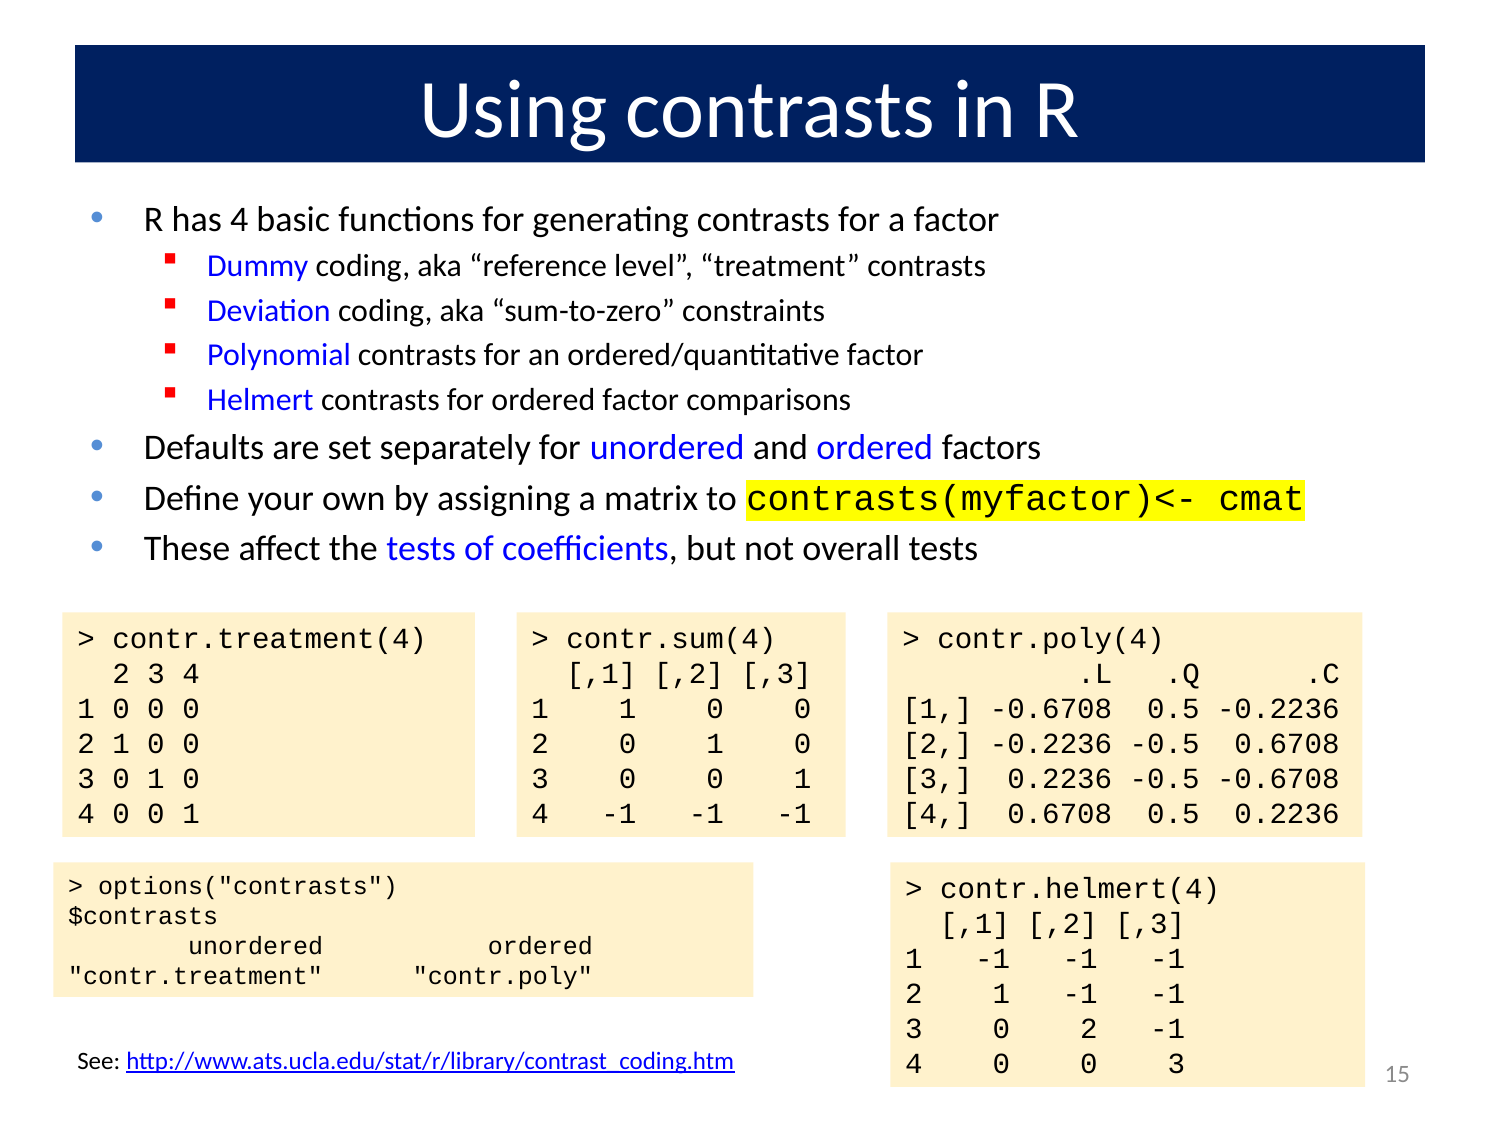

# Using contrasts in R
R has 4 basic functions for generating contrasts for a factor
Dummy coding, aka “reference level”, “treatment” contrasts
Deviation coding, aka “sum-to-zero” constraints
Polynomial contrasts for an ordered/quantitative factor
Helmert contrasts for ordered factor comparisons
Defaults are set separately for unordered and ordered factors
Define your own by assigning a matrix to contrasts(myfactor)<- cmat
These affect the tests of coefficients, but not overall tests
> contr.treatment(4)
  2 3 4
1 0 0 0
2 1 0 0
3 0 1 0
4 0 0 1
> contr.sum(4)
  [,1] [,2] [,3]
1    1    0    0
2    0    1    0
3    0    0    1
4   -1   -1   -1
> contr.poly(4)
          .L   .Q      .C
[1,] -0.6708  0.5 -0.2236
[2,] -0.2236 -0.5  0.6708
[3,]  0.2236 -0.5 -0.6708
[4,]  0.6708  0.5  0.2236
> options("contrasts")
$contrasts
        unordered           ordered
"contr.treatment"      "contr.poly"
> contr.helmert(4)
  [,1] [,2] [,3]
1   -1   -1   -1
2    1   -1   -1
3    0    2   -1
4    0    0    3
See: http://www.ats.ucla.edu/stat/r/library/contrast_coding.htm
15